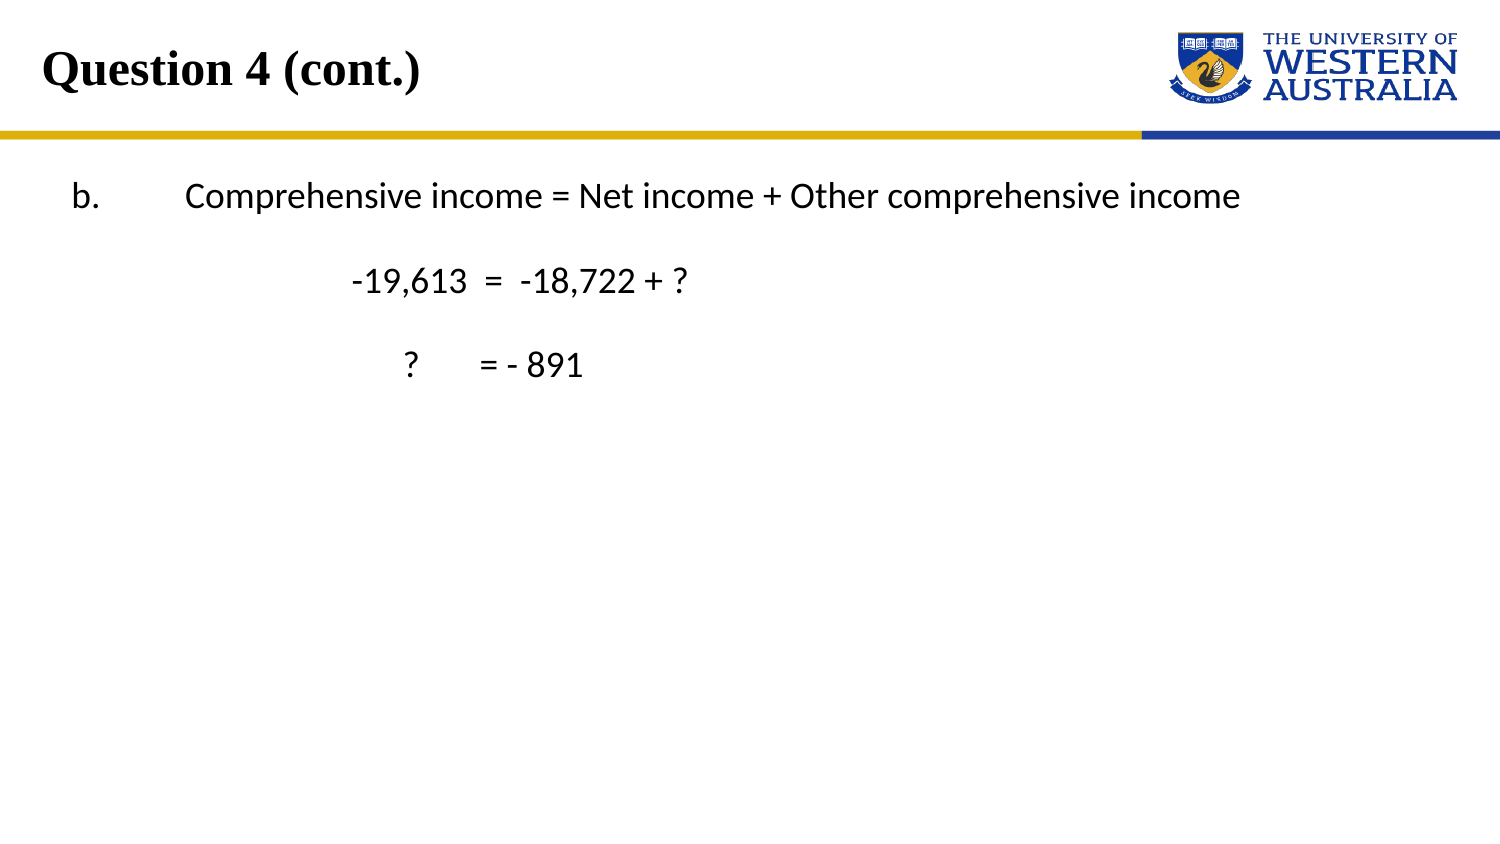

# Question 4 (cont.)
b.          Comprehensive income = Net income + Other comprehensive income
                                 -19,613  =  -18,722 + ?
                                       ?       = - 891